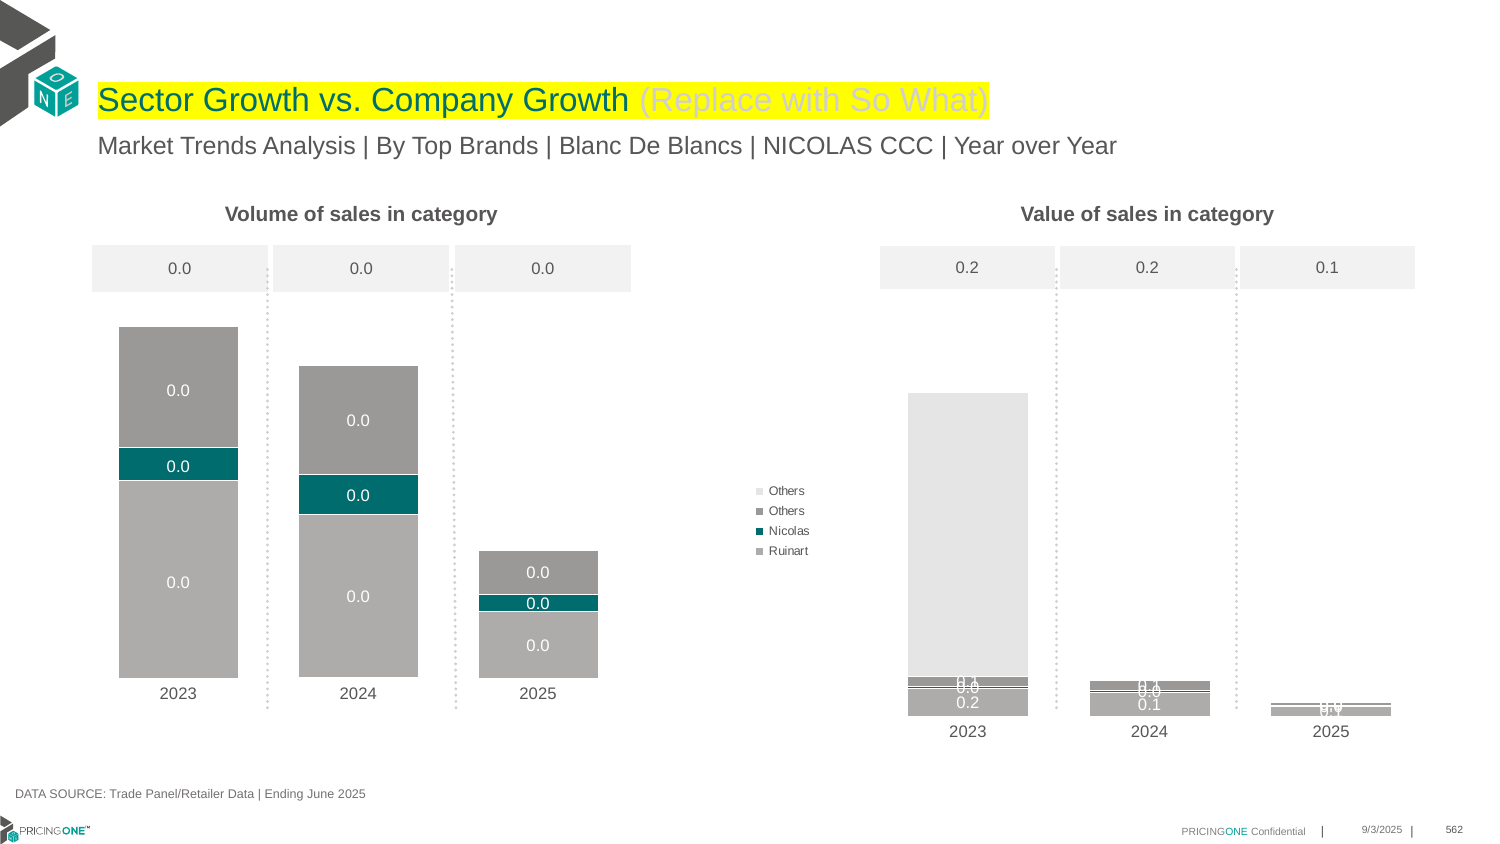

# Sector Growth vs. Company Growth (Replace with So What)
Market Trends Analysis | By Top Brands | Blanc De Blancs | NICOLAS CCC | Year over Year
| Value of sales in category |  |  |
| --- | --- | --- |
| 0.2 | 0.2 | 0.1 |
| Volume of sales in category |  |  |
| --- | --- | --- |
| 0.0 | 0.0 | 0.0 |

### Chart

| Category | Ruinart | Nicolas | Others | Others |
|---|---|---|---|---|
| 2023 | 0.163254 | 0.012689 | 0.059732 | 1.697000000160187 |
| 2024 | 0.140981 | 0.014105 | 0.058789 | 0.0 |
| 2025 | 0.057587 | 0.006588 | 0.019059 | 0.0 |

### Chart

| Category | Ruinart | Nicolas | Others | Others |
|---|---|---|---|---|
| 2023 | 0.0013 | 0.000217 | 0.00079 | 0.0 |
| 2024 | 0.001073 | 0.000262 | 0.000715 | -1.455191522836685e-11 |
| 2025 | 0.000436 | 0.000114 | 0.000288 | 0.0 |
DATA SOURCE: Trade Panel/Retailer Data | Ending June 2025

9/3/2025
562